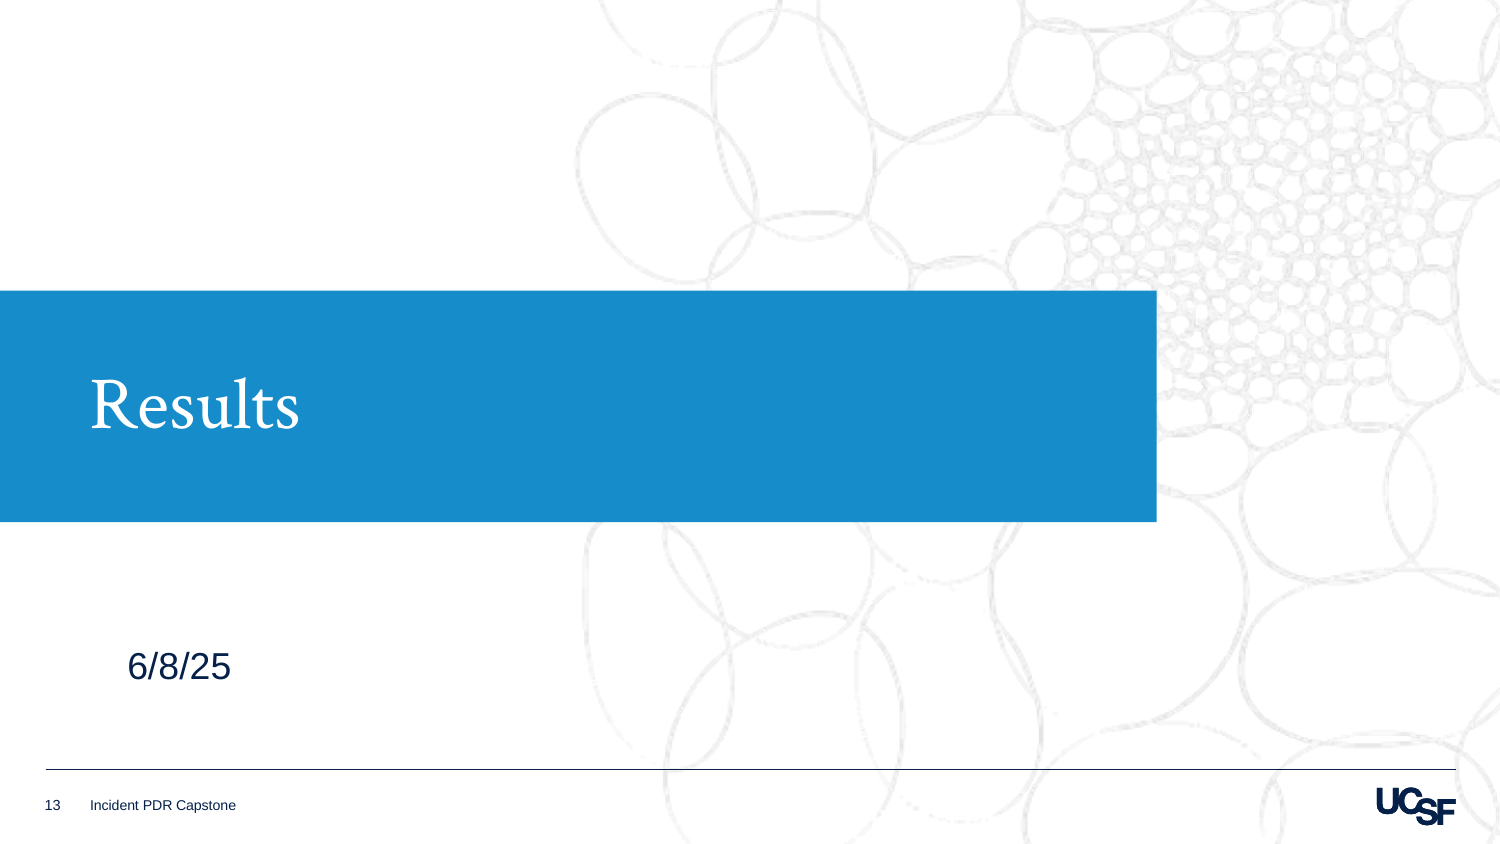

# Results
6/8/25
13
Incident PDR Capstone